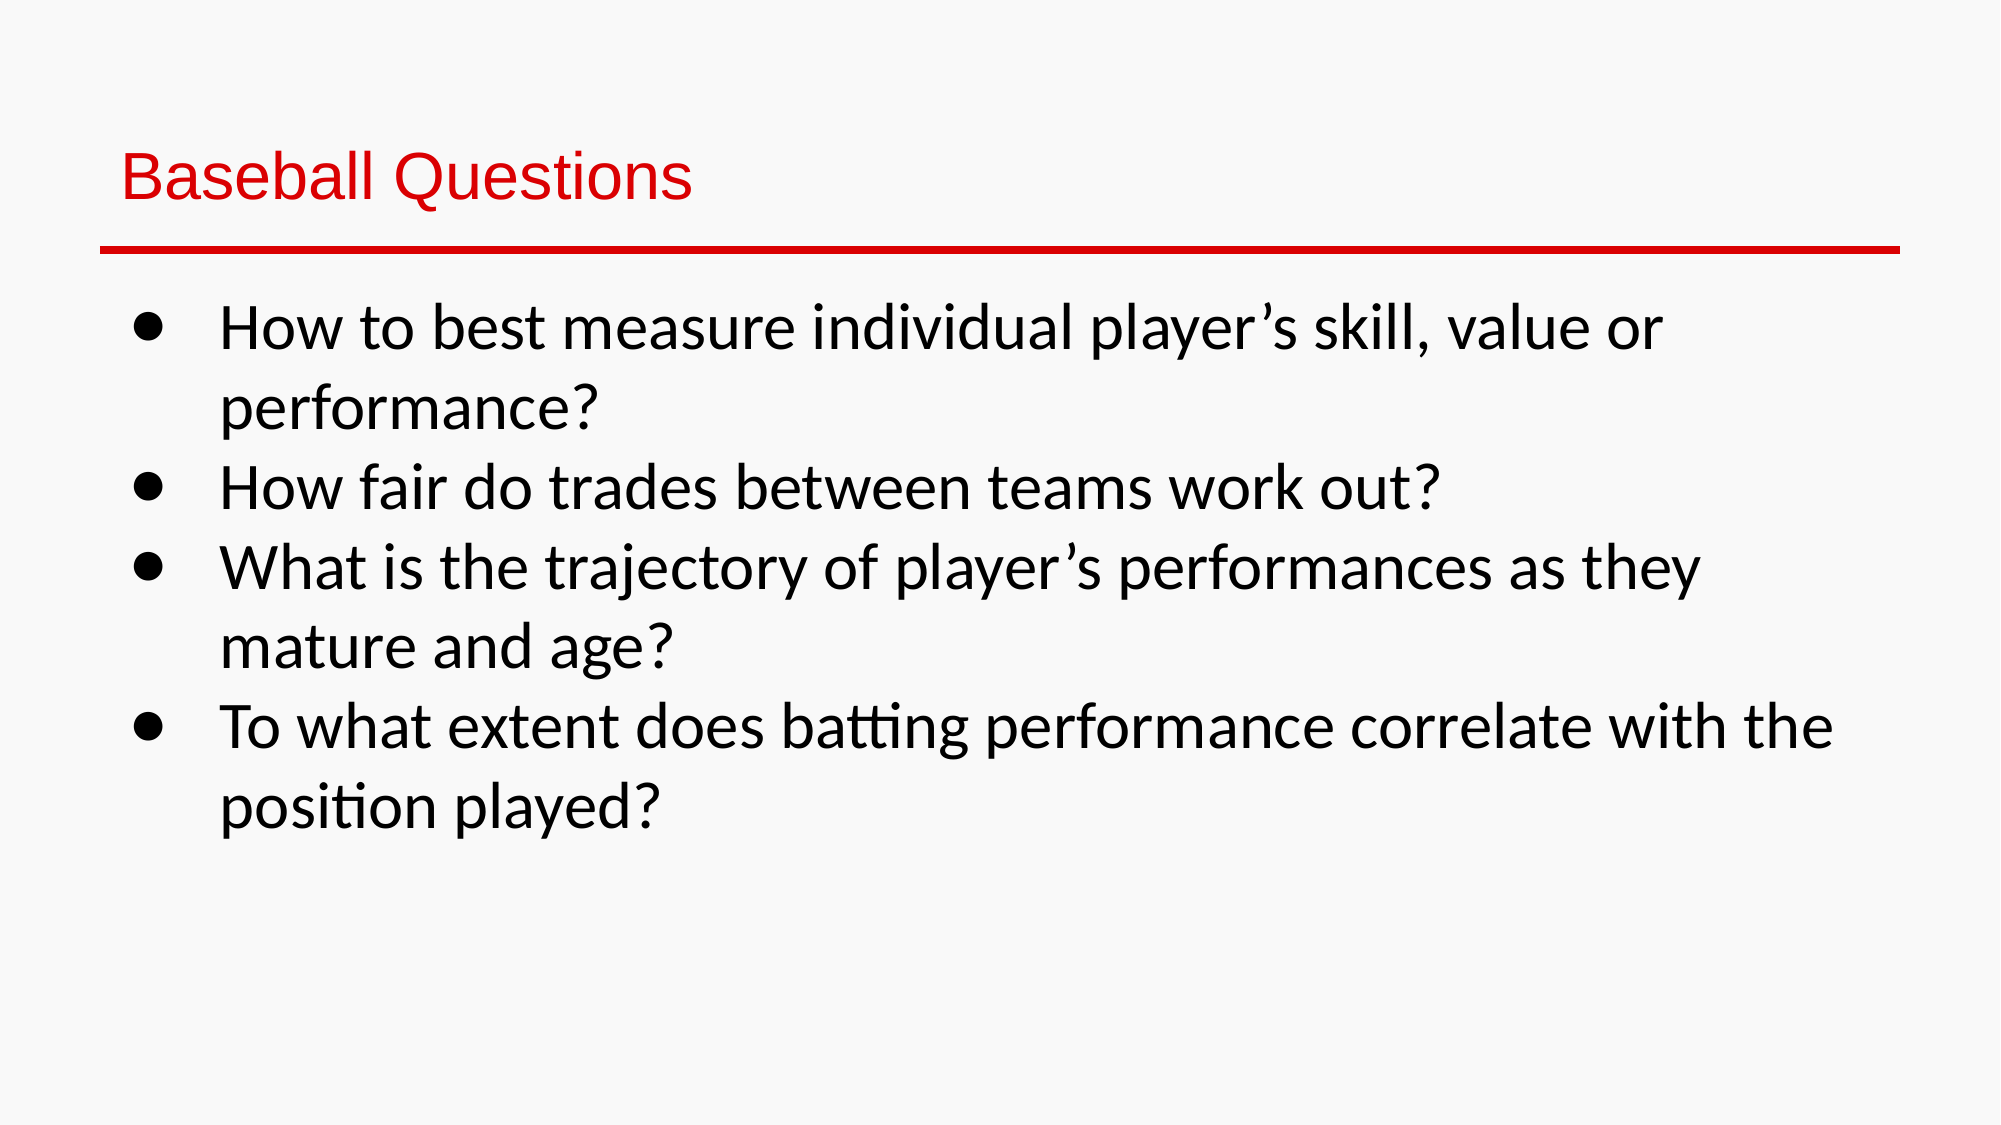

# Baseball Questions
How to best measure individual player’s skill, value or performance?
How fair do trades between teams work out?
What is the trajectory of player’s performances as they mature and age?
To what extent does batting performance correlate with the position played?